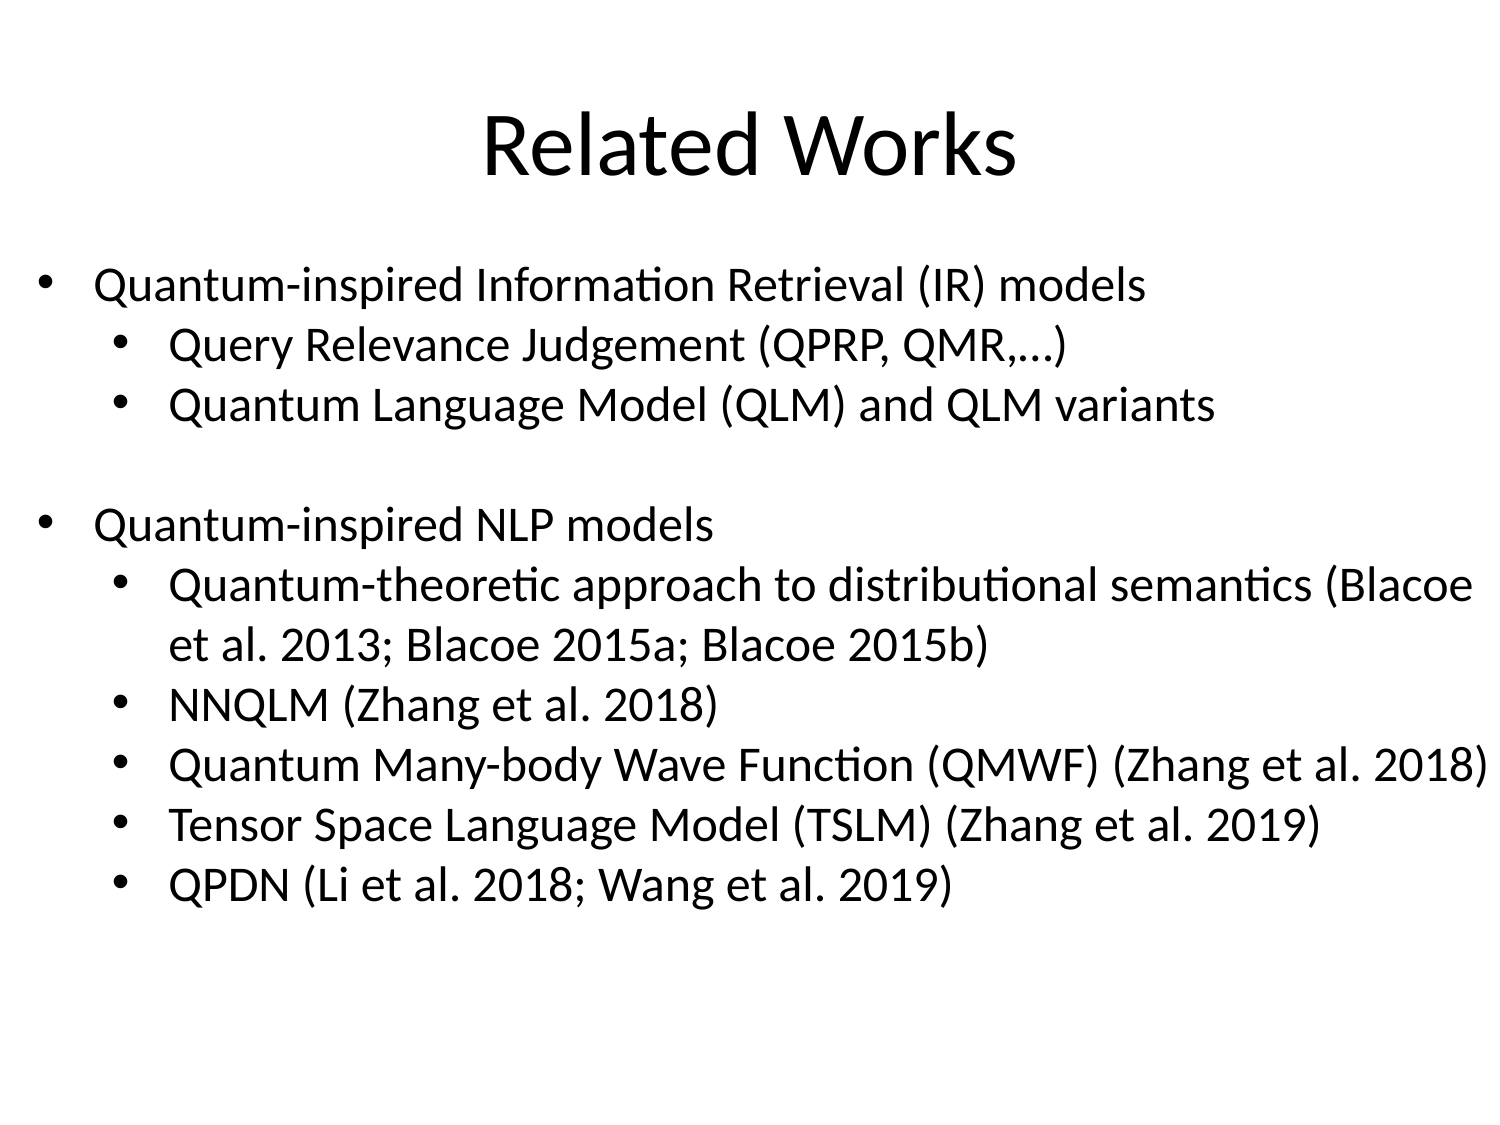

# Related Works

Quantum-inspired Information Retrieval (IR) models
Query Relevance Judgement (QPRP, QMR,…)
Quantum Language Model (QLM) and QLM variants

Quantum-inspired NLP models
Quantum-theoretic approach to distributional semantics (Blacoe et al. 2013; Blacoe 2015a; Blacoe 2015b)
NNQLM (Zhang et al. 2018)
Quantum Many-body Wave Function (QMWF) (Zhang et al. 2018)
Tensor Space Language Model (TSLM) (Zhang et al. 2019)
QPDN (Li et al. 2018; Wang et al. 2019)
44